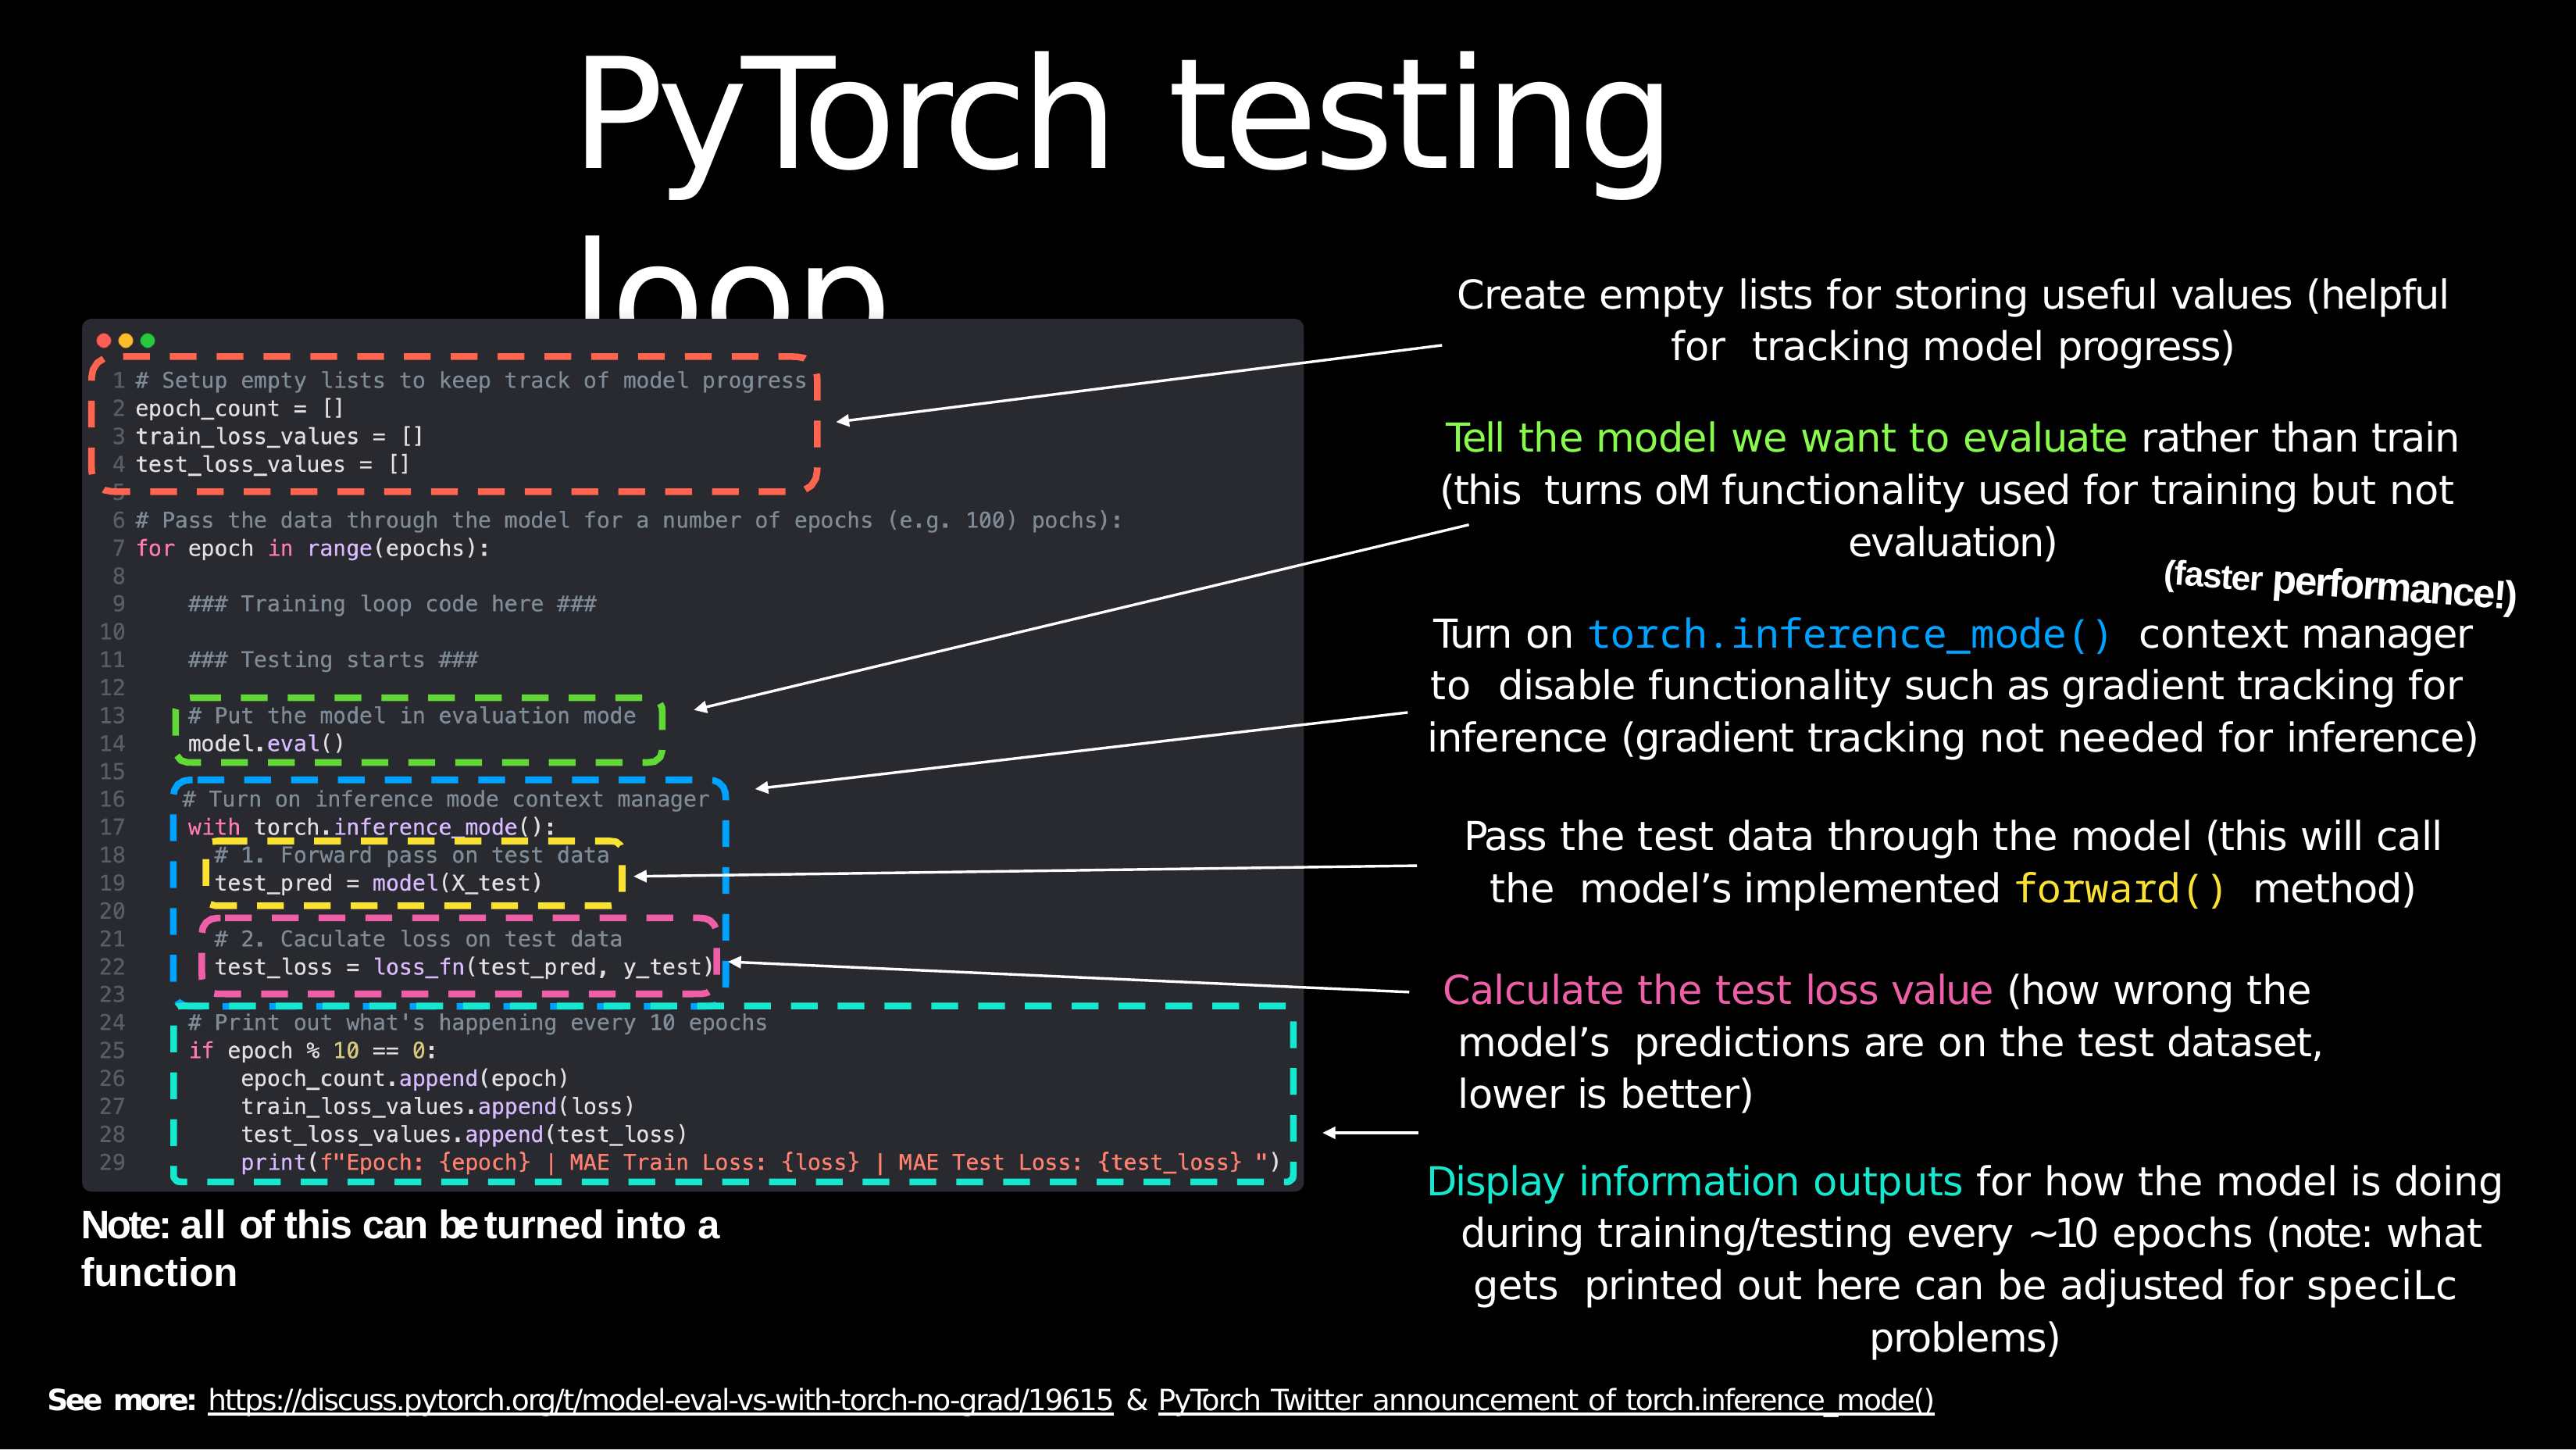

# PyTorch testing loop
Create empty lists for storing useful values (helpful for  tracking model progress)
Tell the model we want to evaluate rather than train (this  turns oM functionality used for training but not  evaluation)
Turn on torch.inference_mode() context manager to  disable functionality such as gradient tracking for  inference (gradient tracking not needed for inference)
Pass the test data through the model (this will call the  model’s implemented forward() method)

(faster performance!)

Calculate the test loss value (how wrong the model’s  predictions are on the test dataset, lower is better)
Display information outputs for how the model is doing  during training/testing every ~10 epochs (note: what gets  printed out here can be adjusted for speciLc problems)
Note: all of this can be turned into a function
See more: https://discuss.pytorch.org/t/model-eval-vs-with-torch-no-grad/19615 & PyTorch Twitter announcement of torch.inference_mode()